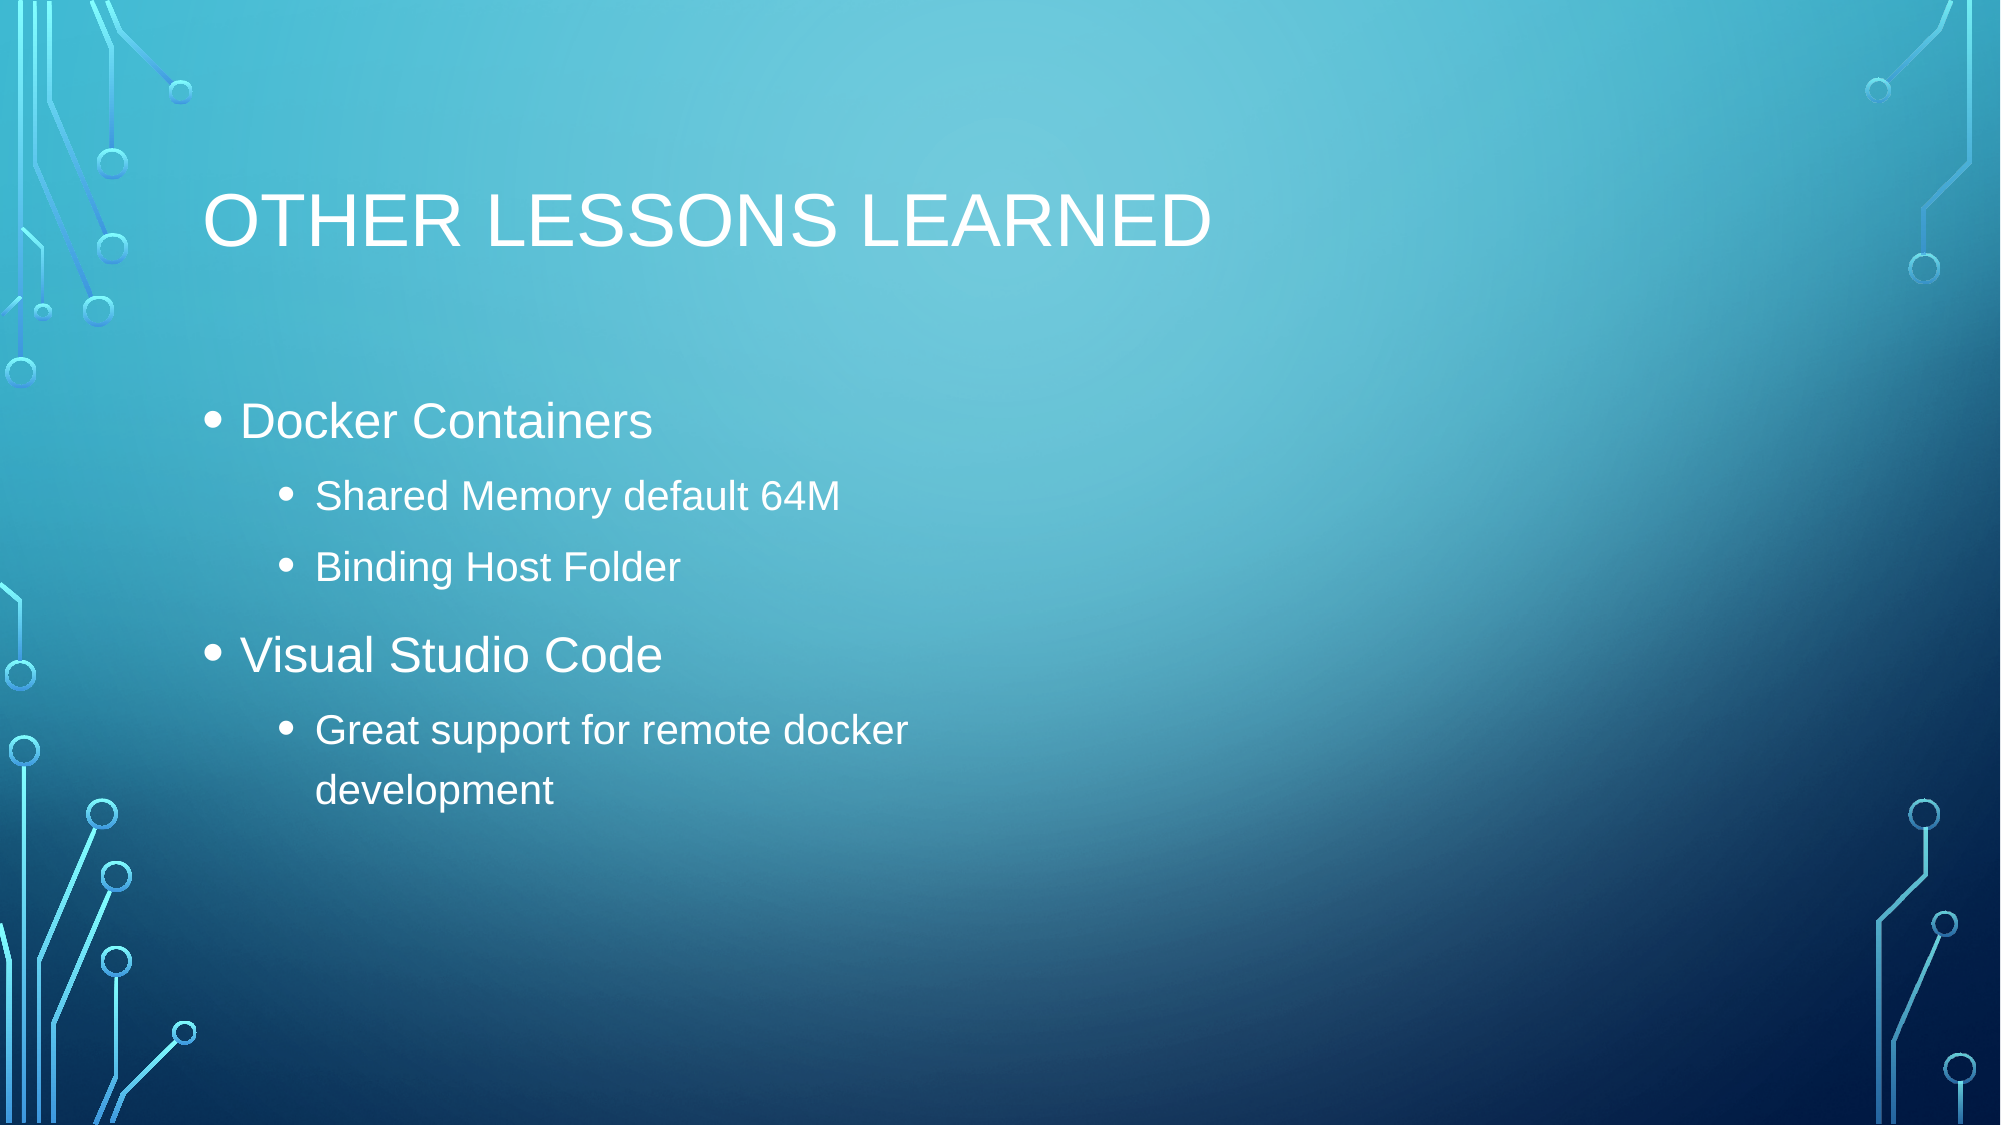

# Other lessons learned
Docker Containers
Shared Memory default 64M
Binding Host Folder
Visual Studio Code
Great support for remote docker development